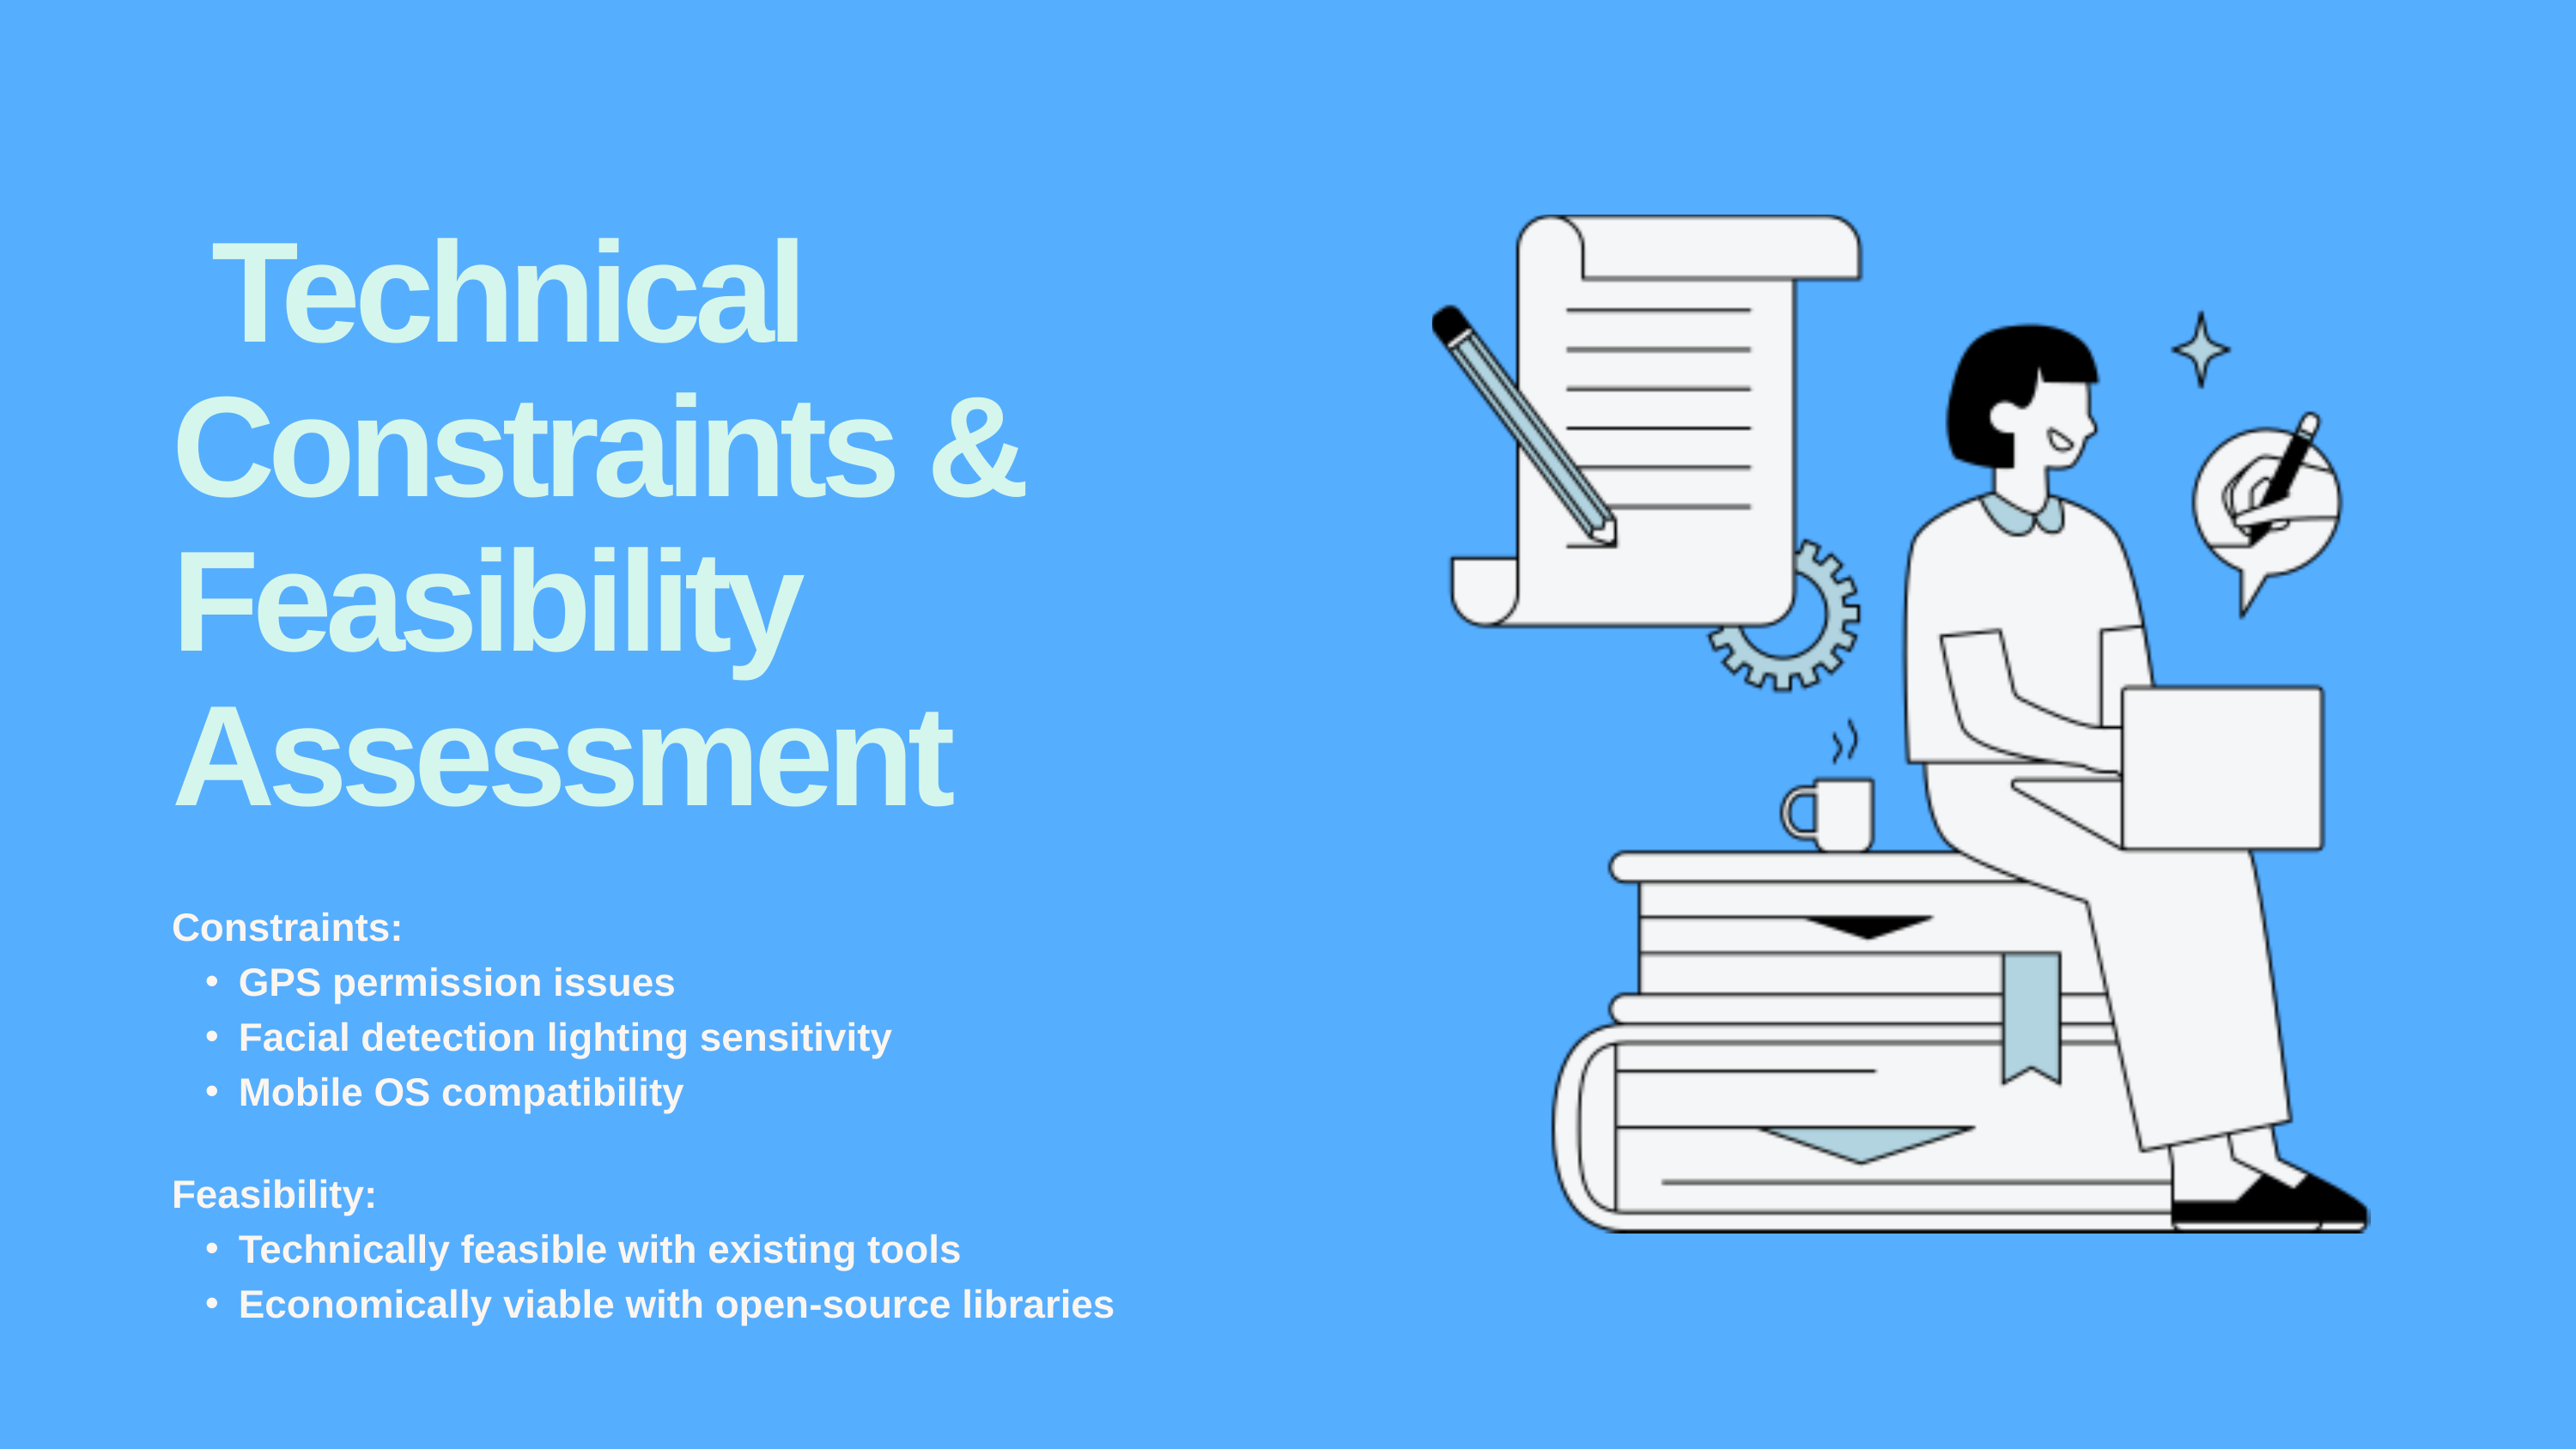

Technical Constraints & Feasibility Assessment
Constraints:
GPS permission issues
Facial detection lighting sensitivity
Mobile OS compatibility

Feasibility:
Technically feasible with existing tools
Economically viable with open-source libraries